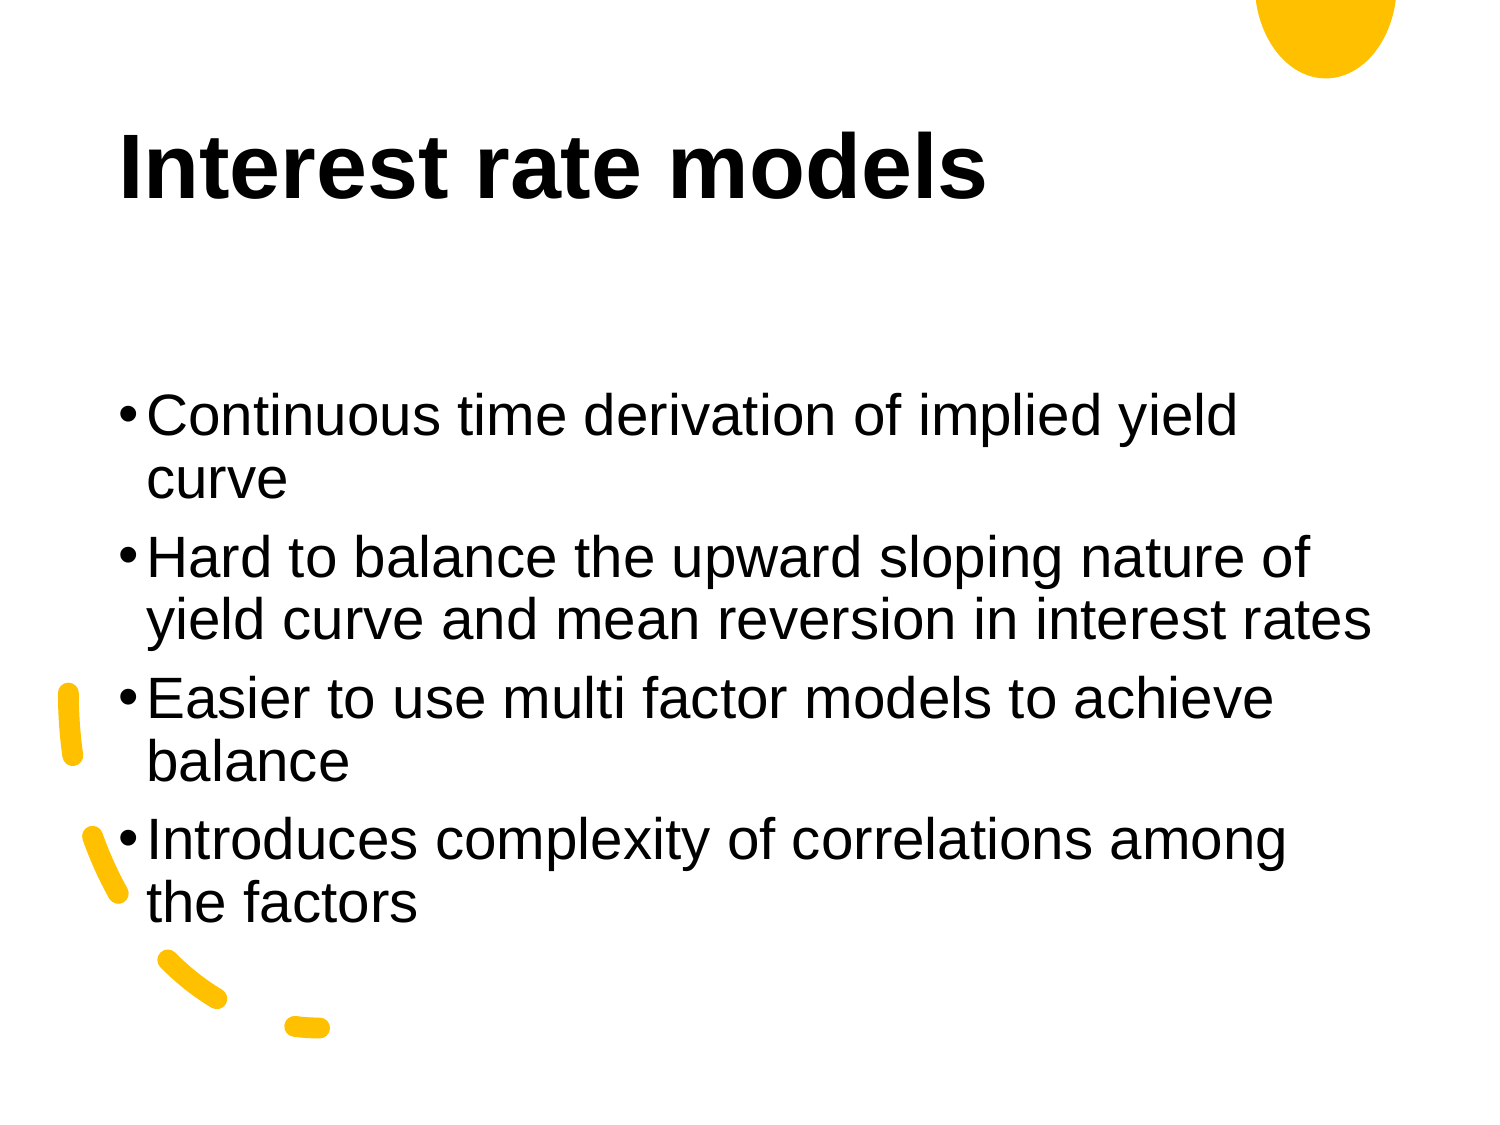

# Interest rate models

Continuous time derivation of implied yield curve
Hard to balance the upward sloping nature of yield curve and mean reversion in interest rates
Easier to use multi factor models to achieve balance
Introduces complexity of correlations among the factors